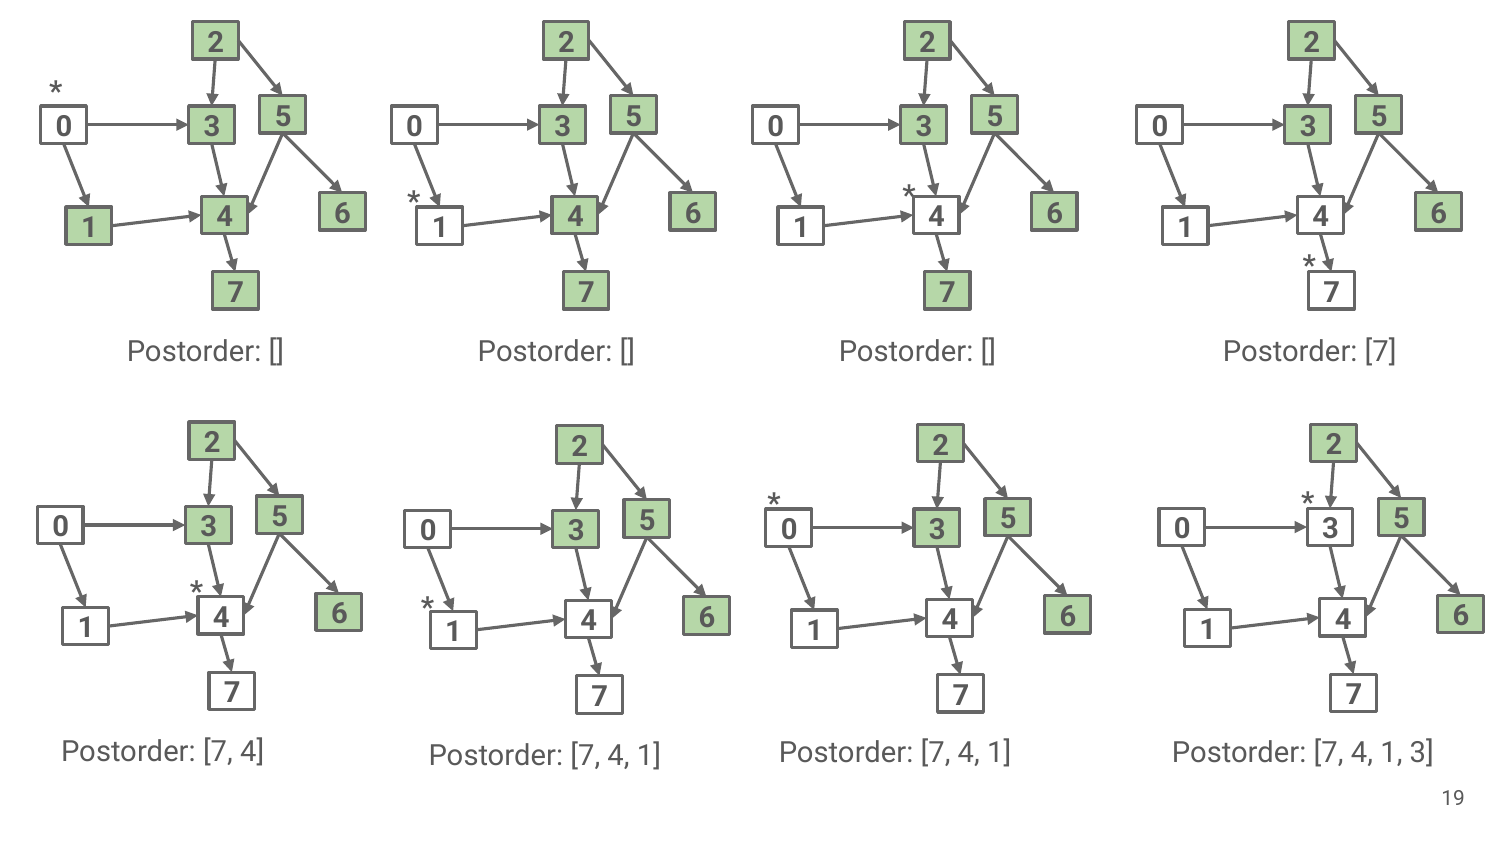

2
5
0
3
6
4
1
7
Postorder: []
*
2
5
0
3
6
4
1
7
Postorder: []
*
2
5
0
3
6
4
1
7
*
Postorder: [7]
2
5
0
3
6
4
1
7
Postorder: []
*
2
5
0
3
6
4
1
7
*
Postorder: [7, 4]
2
5
0
3
6
4
1
7
*
Postorder: [7, 4, 1, 3]
2
5
0
3
6
4
1
7
*
Postorder: [7, 4, 1]
2
5
0
3
6
4
1
7
*
Postorder: [7, 4, 1]
19